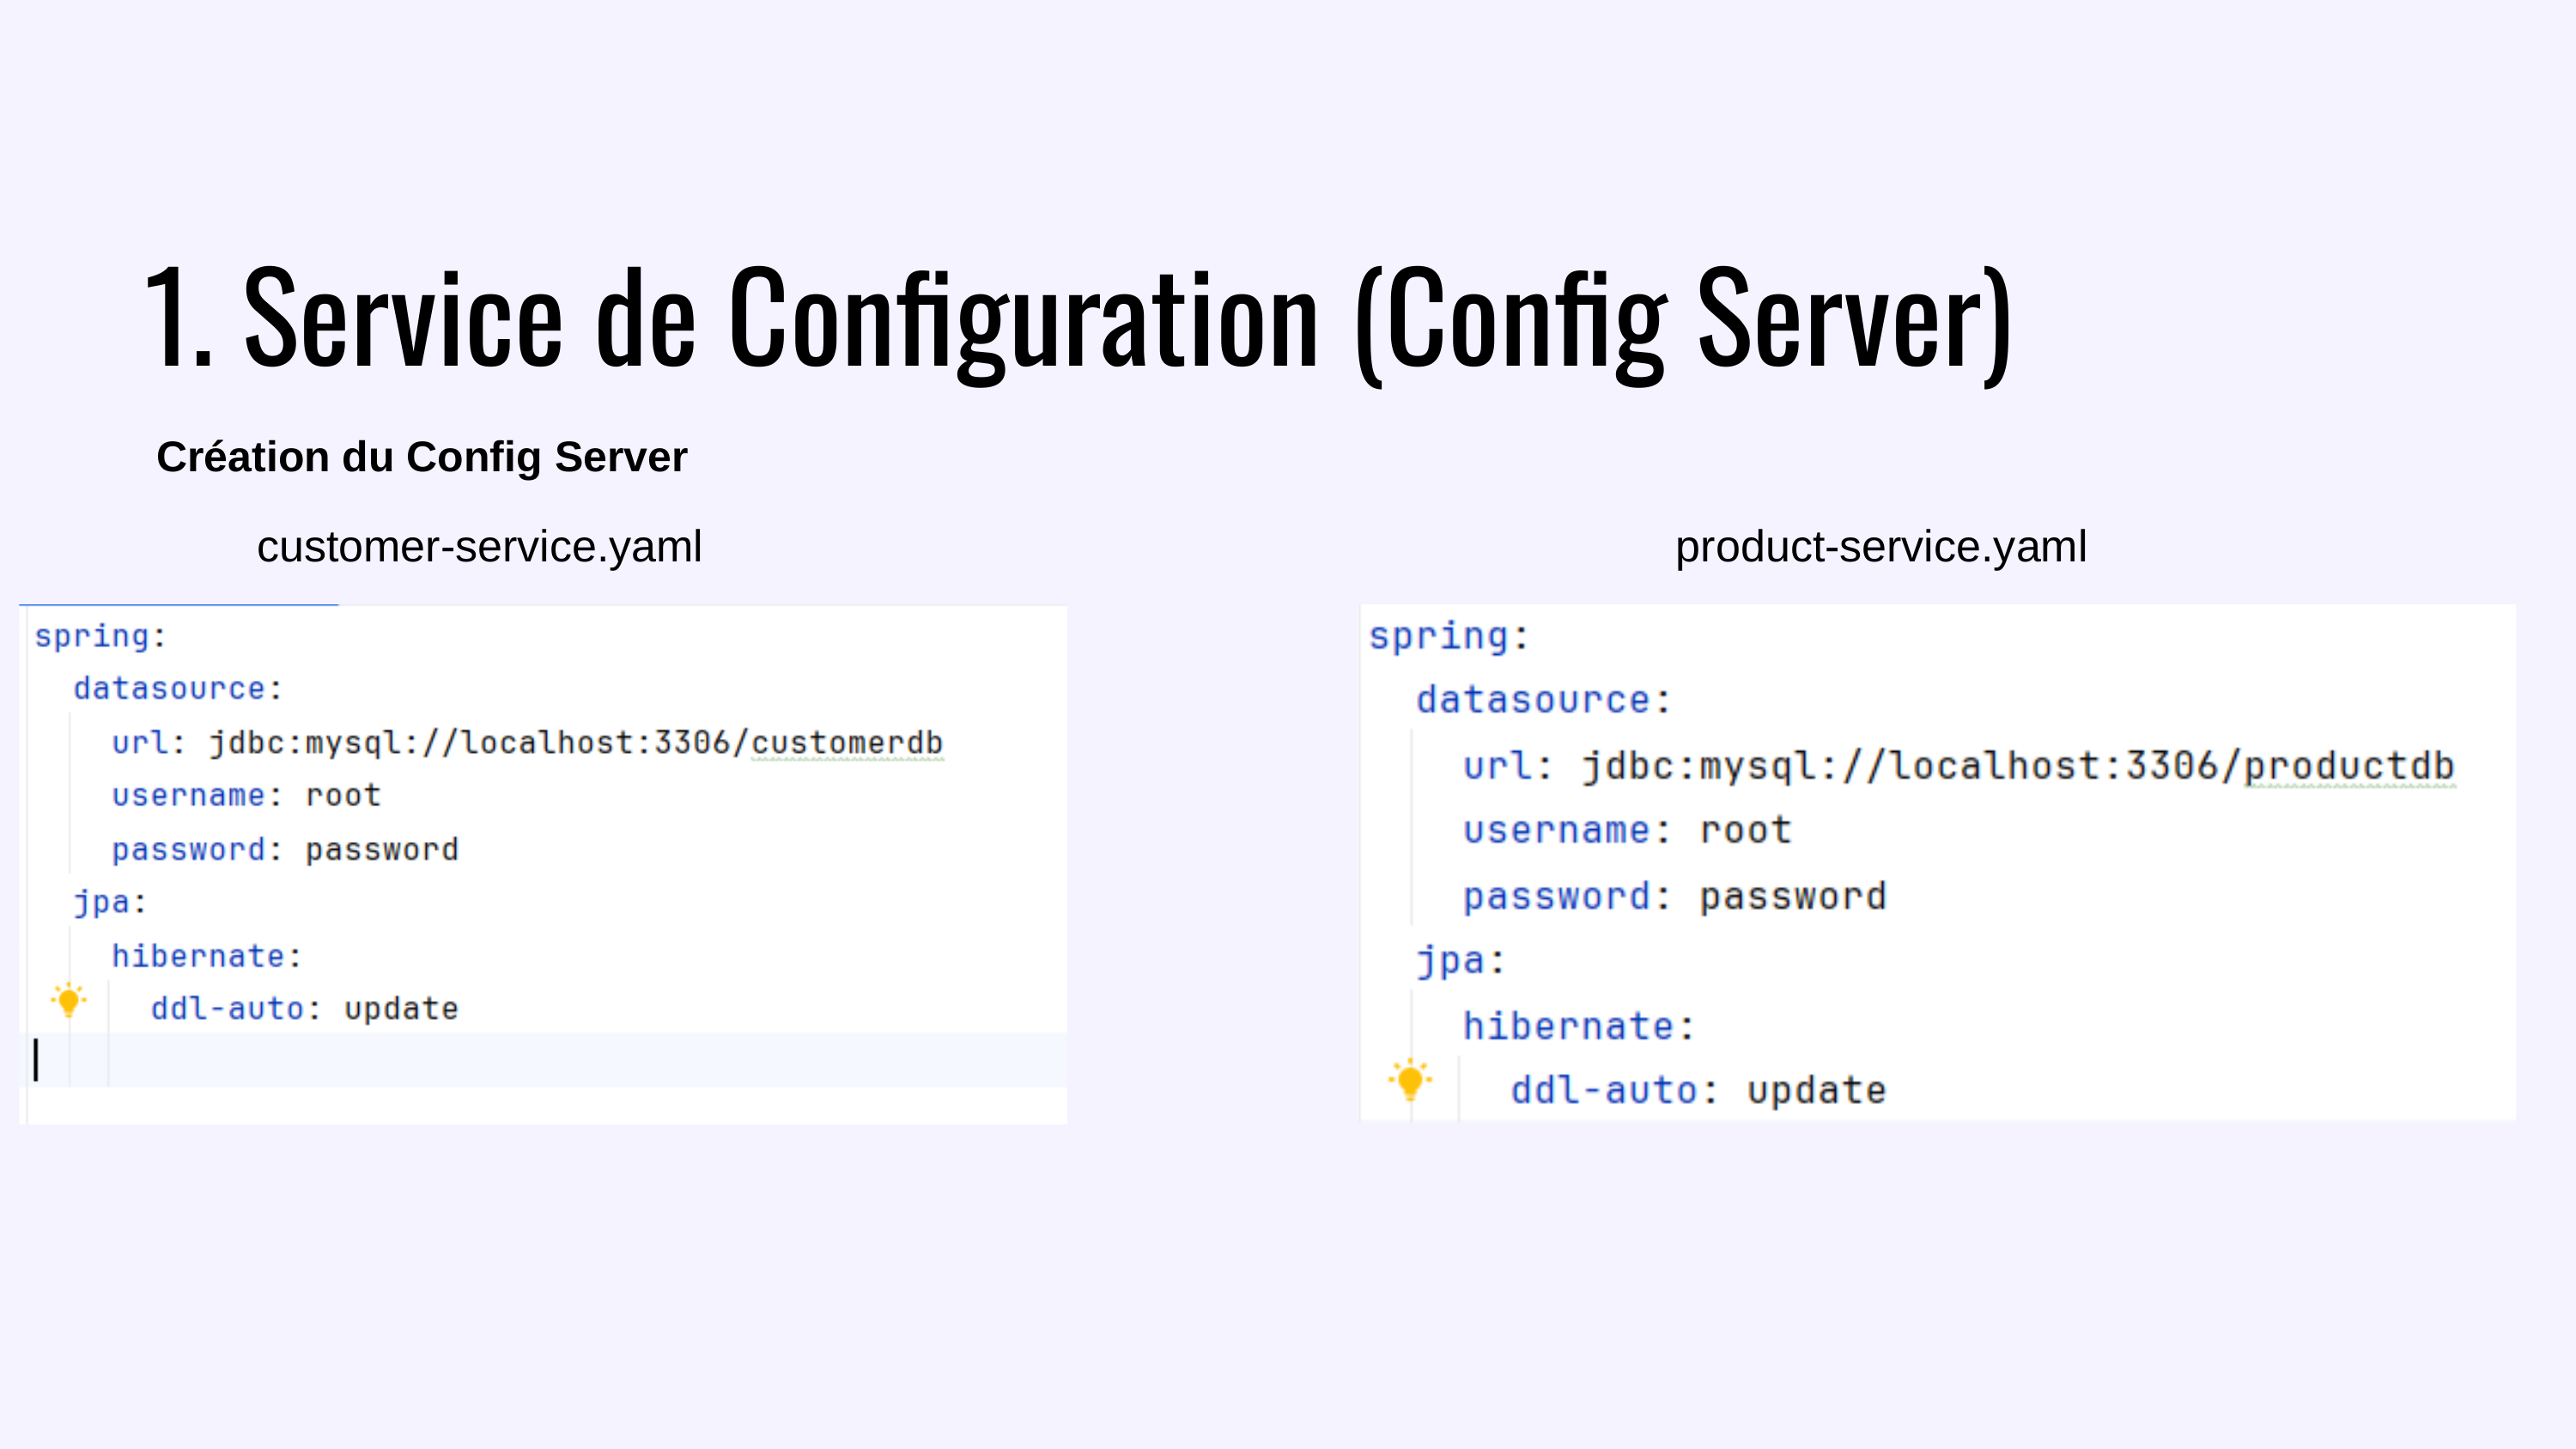

1. Service de Configuration (Config Server)
Création du Config Server
customer-service.yaml
product-service.yaml